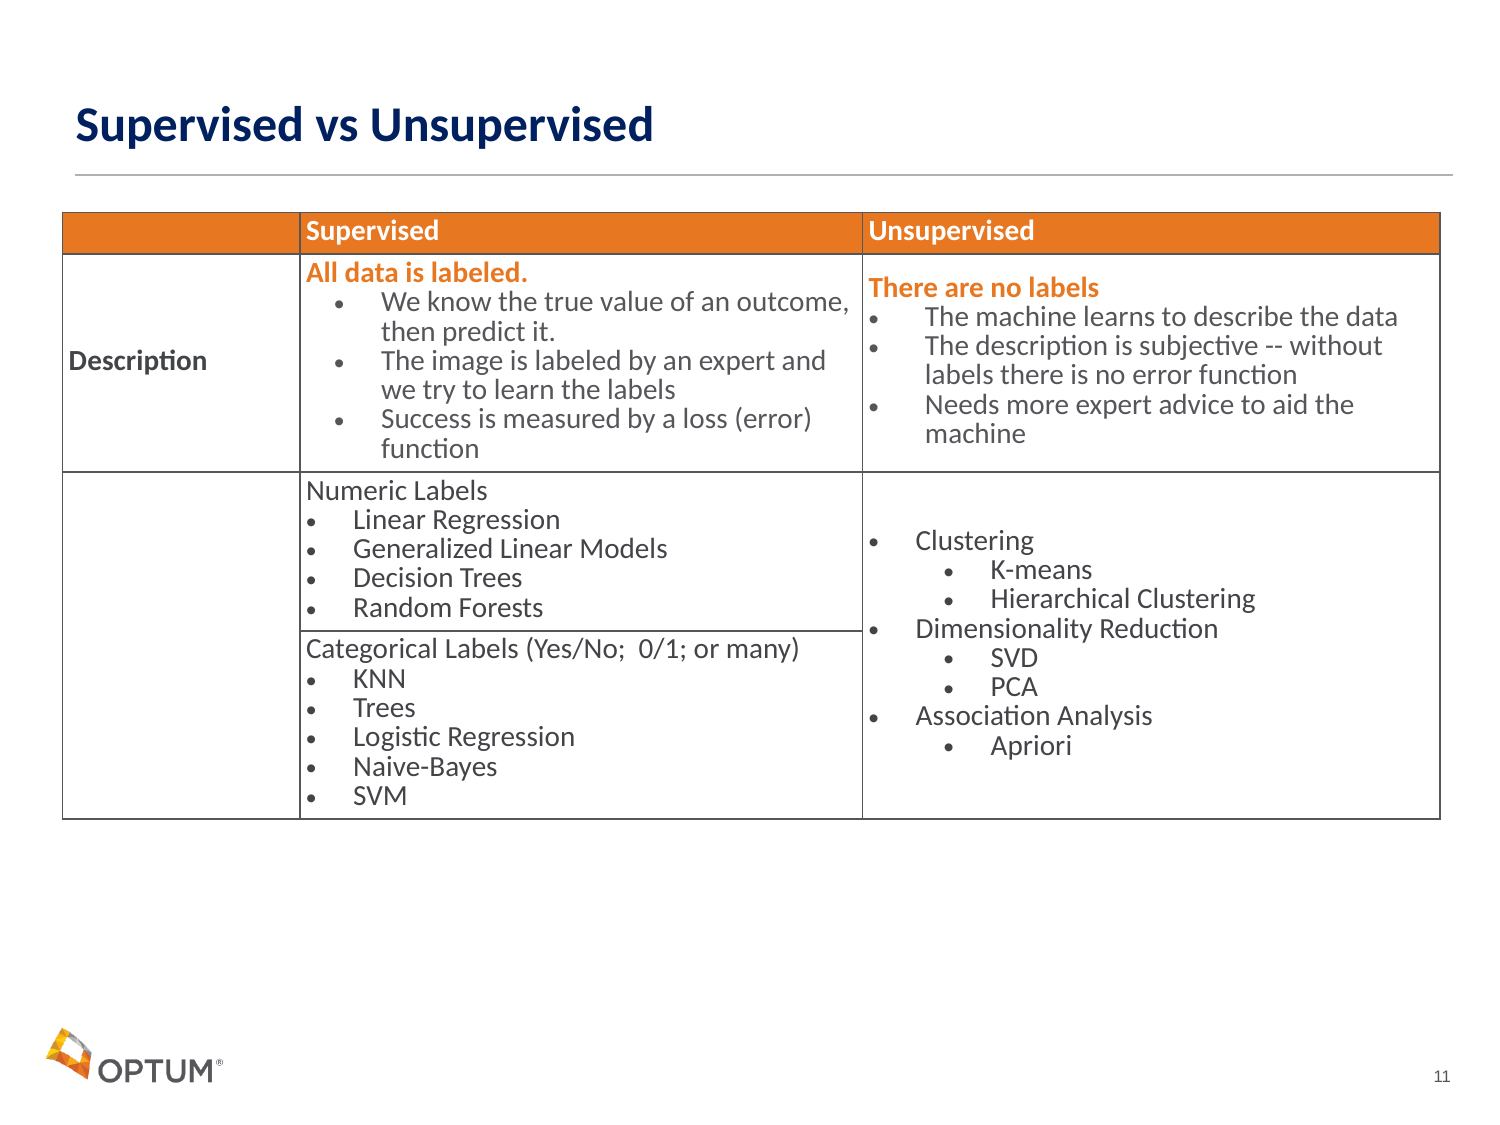

# Supervised vs Unsupervised
|  | Supervised | Unsupervised |
| --- | --- | --- |
| Description | All data is labeled. We know the true value of an outcome, then predict it. The image is labeled by an expert and we try to learn the labels Success is measured by a loss (error) function | There are no labels The machine learns to describe the data The description is subjective -- without labels there is no error function Needs more expert advice to aid the machine |
|  | Numeric Labels Linear Regression Generalized Linear Models Decision Trees Random Forests | Clustering K-means  Hierarchical Clustering Dimensionality Reduction SVD PCA Association Analysis Apriori |
|  | Categorical Labels (Yes/No; 0/1; or many) KNN Trees Logistic Regression Naive-Bayes SVM |  |
11